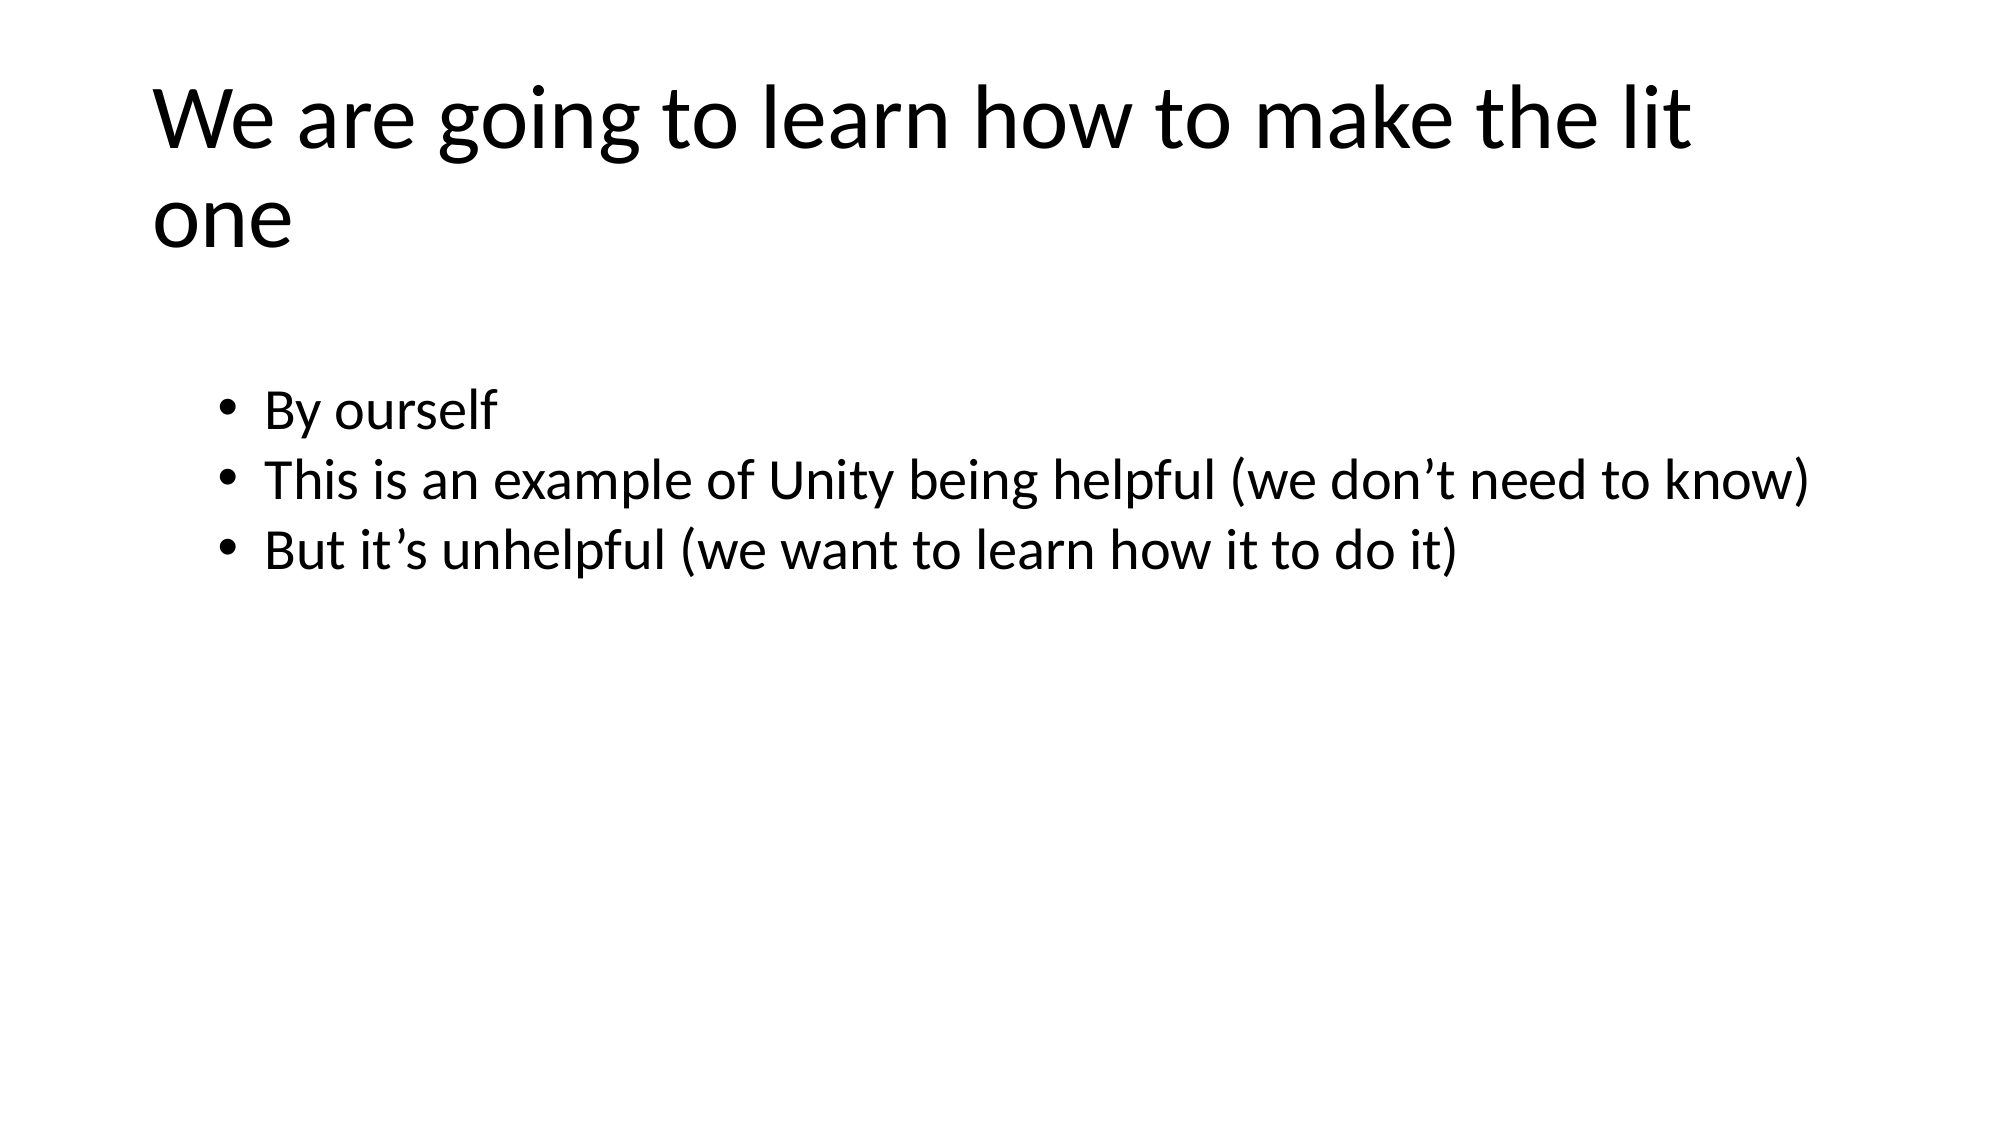

# We are going to learn how to make the lit one
By ourself
This is an example of Unity being helpful (we don’t need to know)
But it’s unhelpful (we want to learn how it to do it)